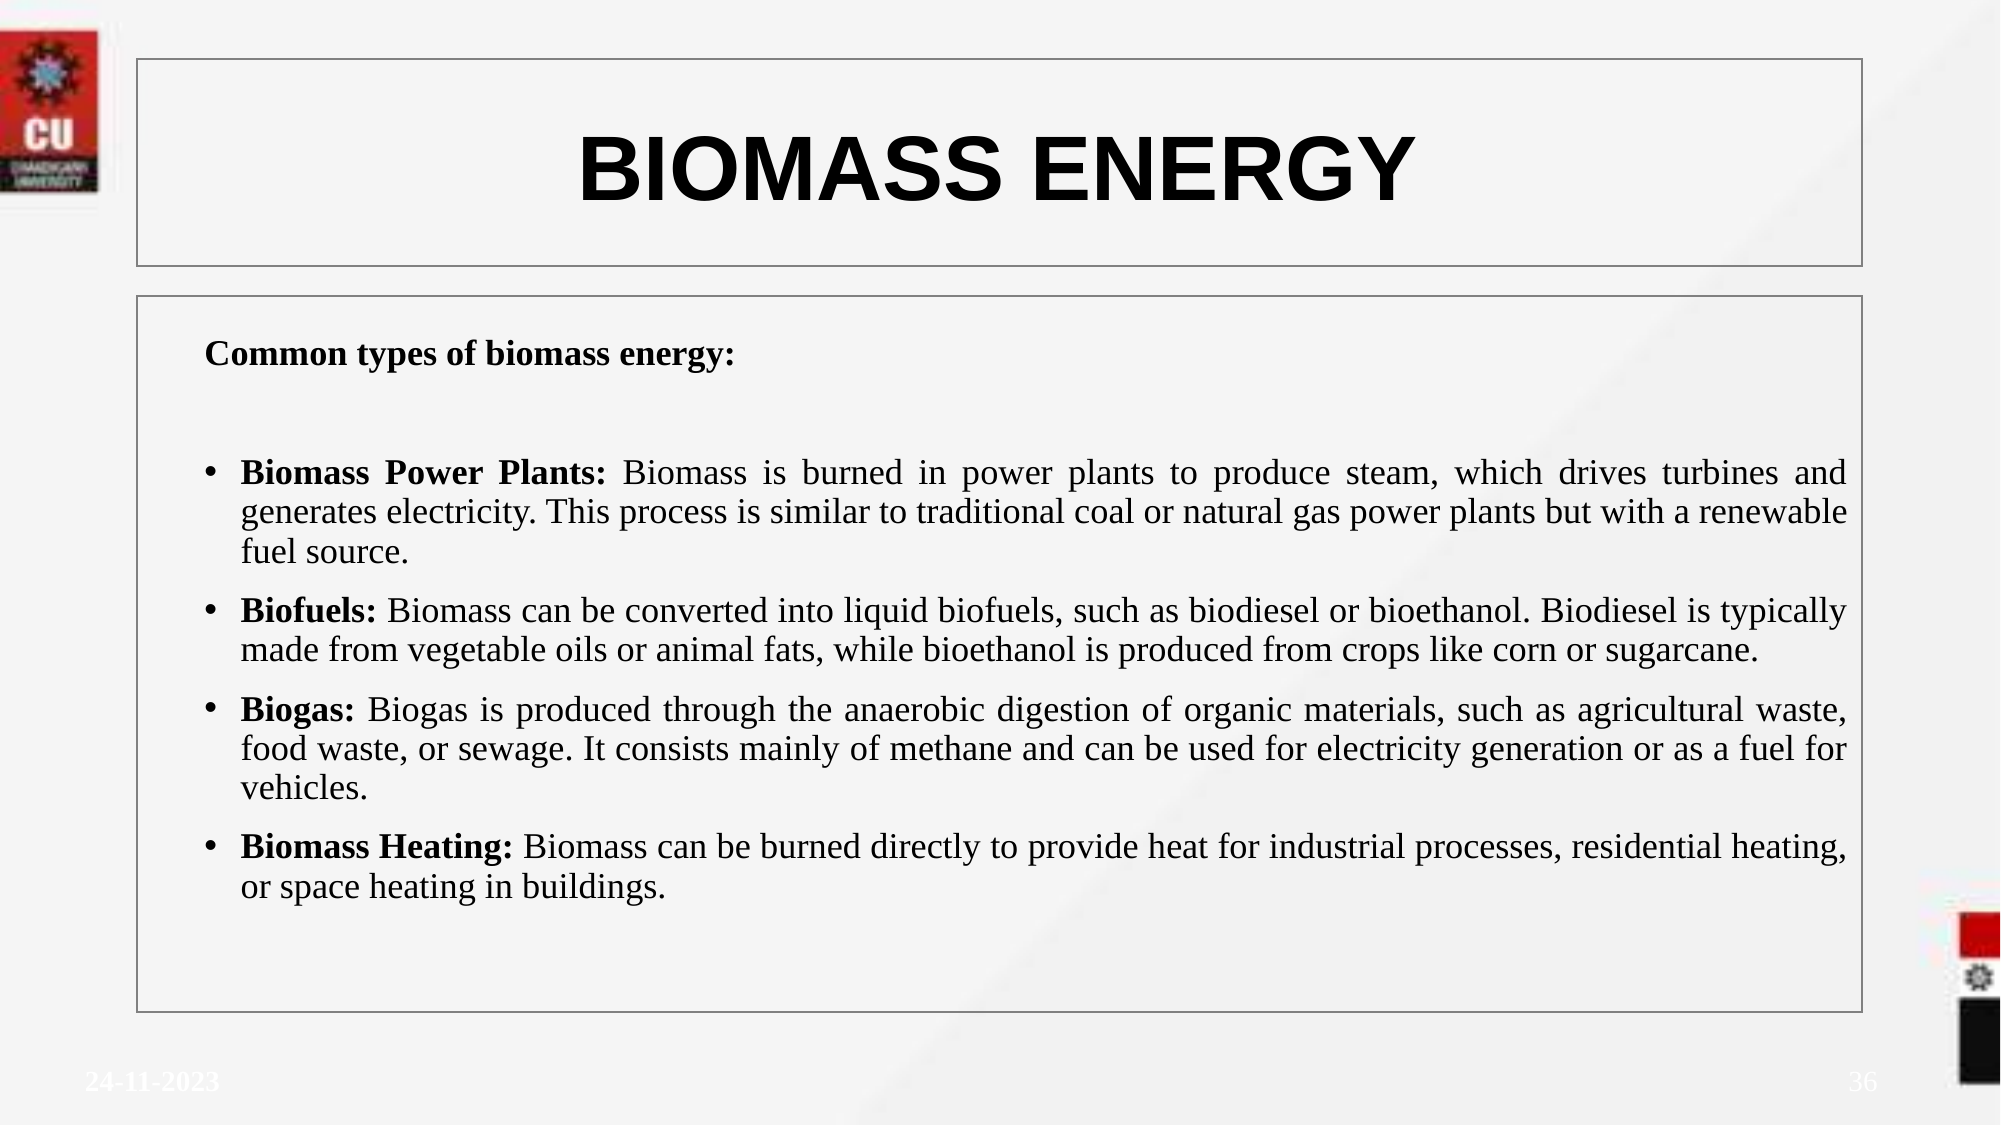

BIOMASS ENERGY

Common types of biomass energy:

Biomass Power Plants: Biomass is burned in power plants to produce steam, which drives turbines and generates electricity. This process is similar to traditional coal or natural gas power plants but with a renewable fuel source.
Biofuels: Biomass can be converted into liquid biofuels, such as biodiesel or bioethanol. Biodiesel is typically made from vegetable oils or animal fats, while bioethanol is produced from crops like corn or sugarcane.
Biogas: Biogas is produced through the anaerobic digestion of organic materials, such as agricultural waste, food waste, or sewage. It consists mainly of methane and can be used for electricity generation or as a fuel for vehicles.
Biomass Heating: Biomass can be burned directly to provide heat for industrial processes, residential heating, or space heating in buildings.
24-11-2023
36